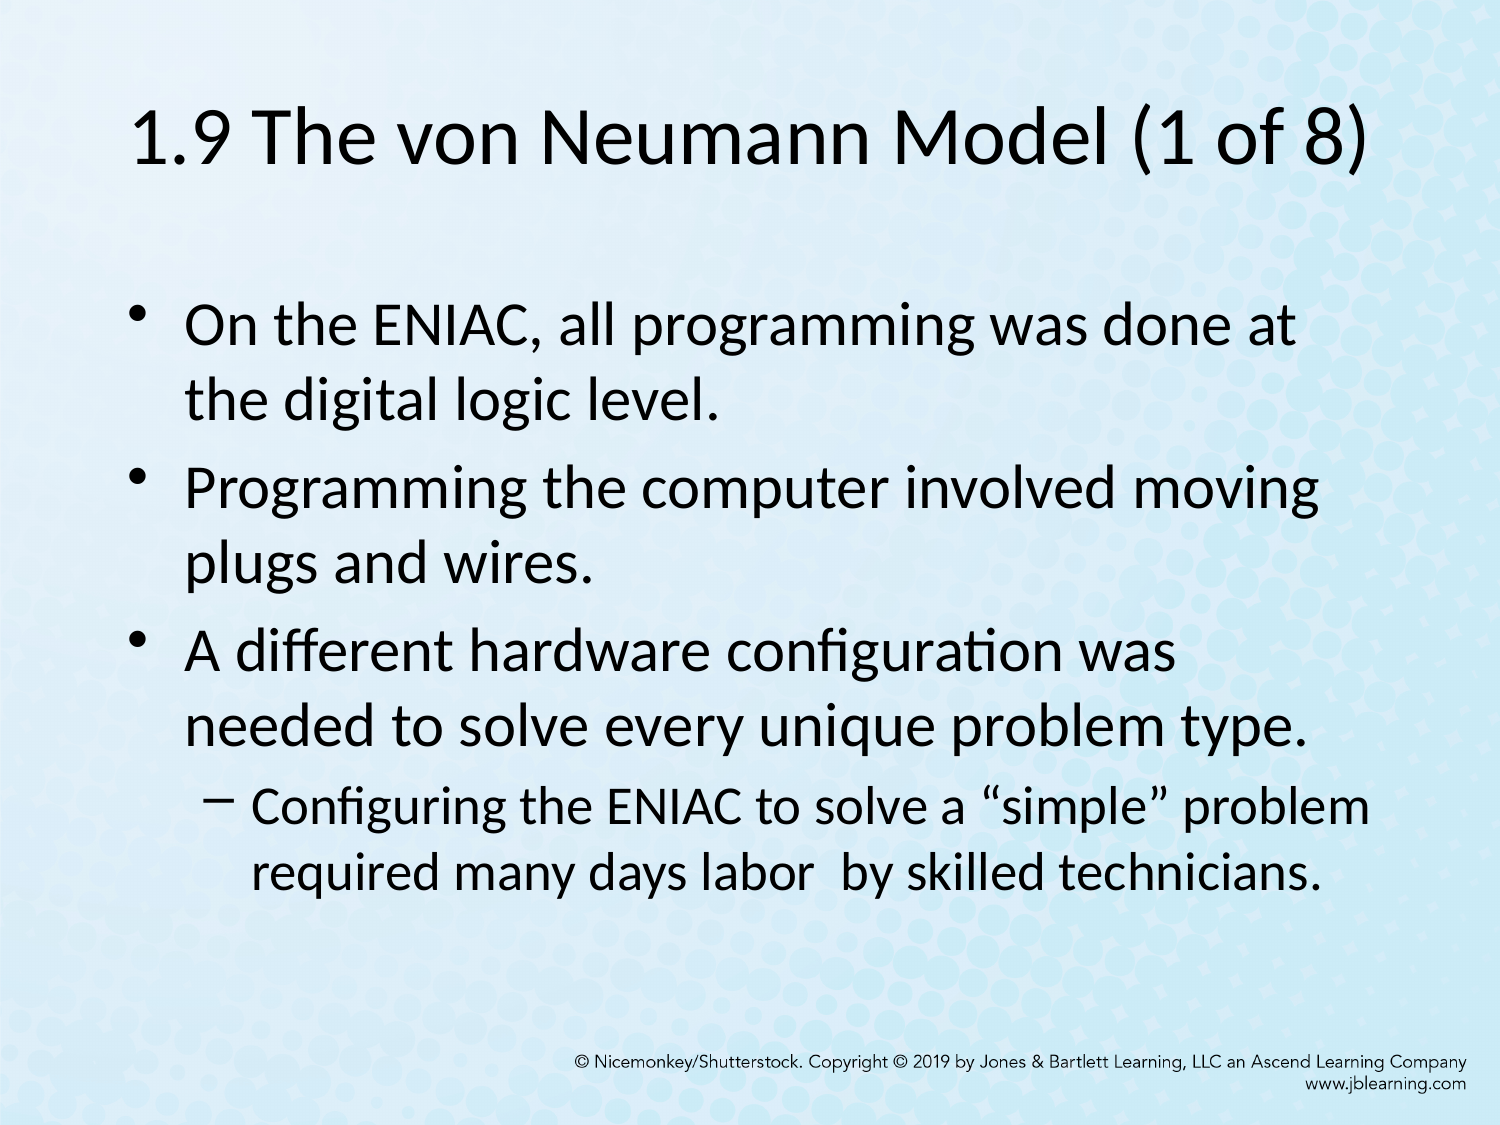

# 1.9 The von Neumann Model (1 of 8)
On the ENIAC, all programming was done at the digital logic level.
Programming the computer involved moving plugs and wires.
A different hardware configuration was needed to solve every unique problem type.
Configuring the ENIAC to solve a “simple” problem required many days labor  by skilled technicians.